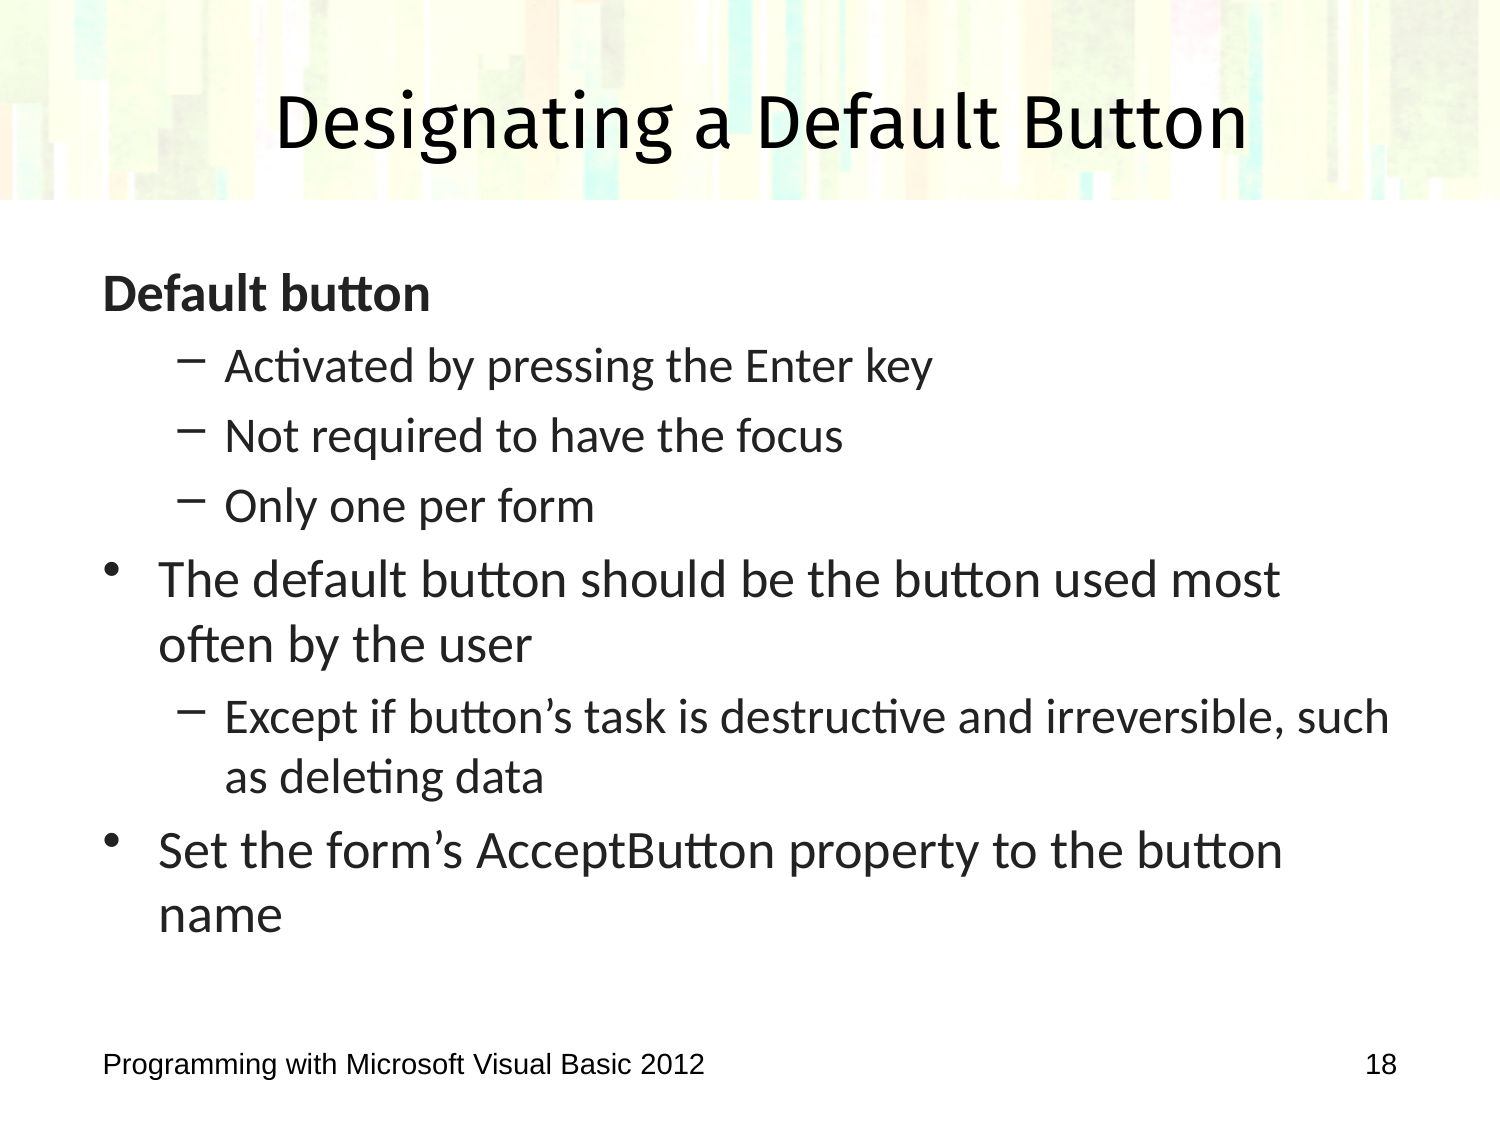

# Designating a Default Button
Default button
Activated by pressing the Enter key
Not required to have the focus
Only one per form
The default button should be the button used most often by the user
Except if button’s task is destructive and irreversible, such as deleting data
Set the form’s AcceptButton property to the button name
Programming with Microsoft Visual Basic 2012
18